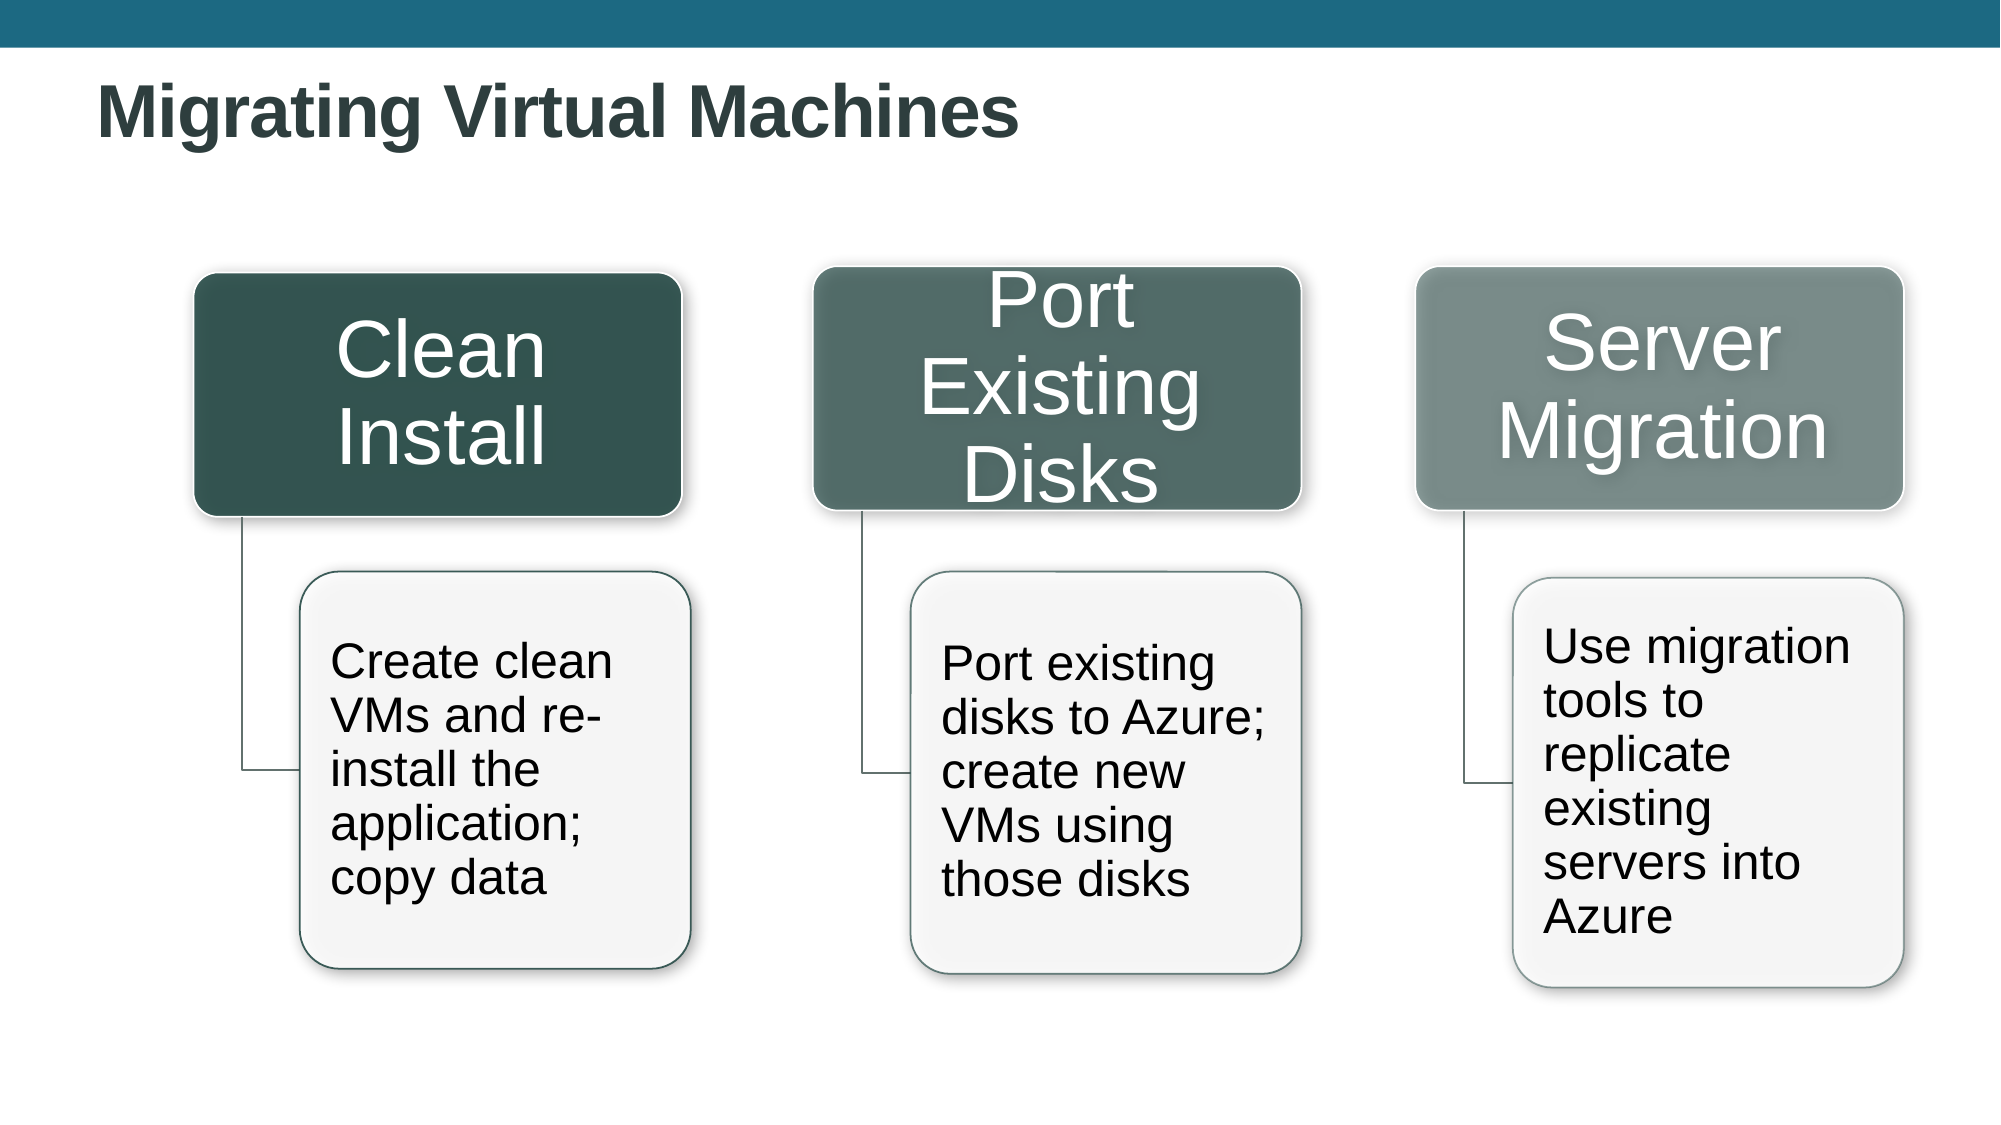

# Migrating Virtual Machines
Clean Install
Create clean VMs and re-install the application; copy data
Port Existing Disks
Port existing disks to Azure; create new VMs using those disks
Server Migration
Use migration tools to replicate existing servers into Azure